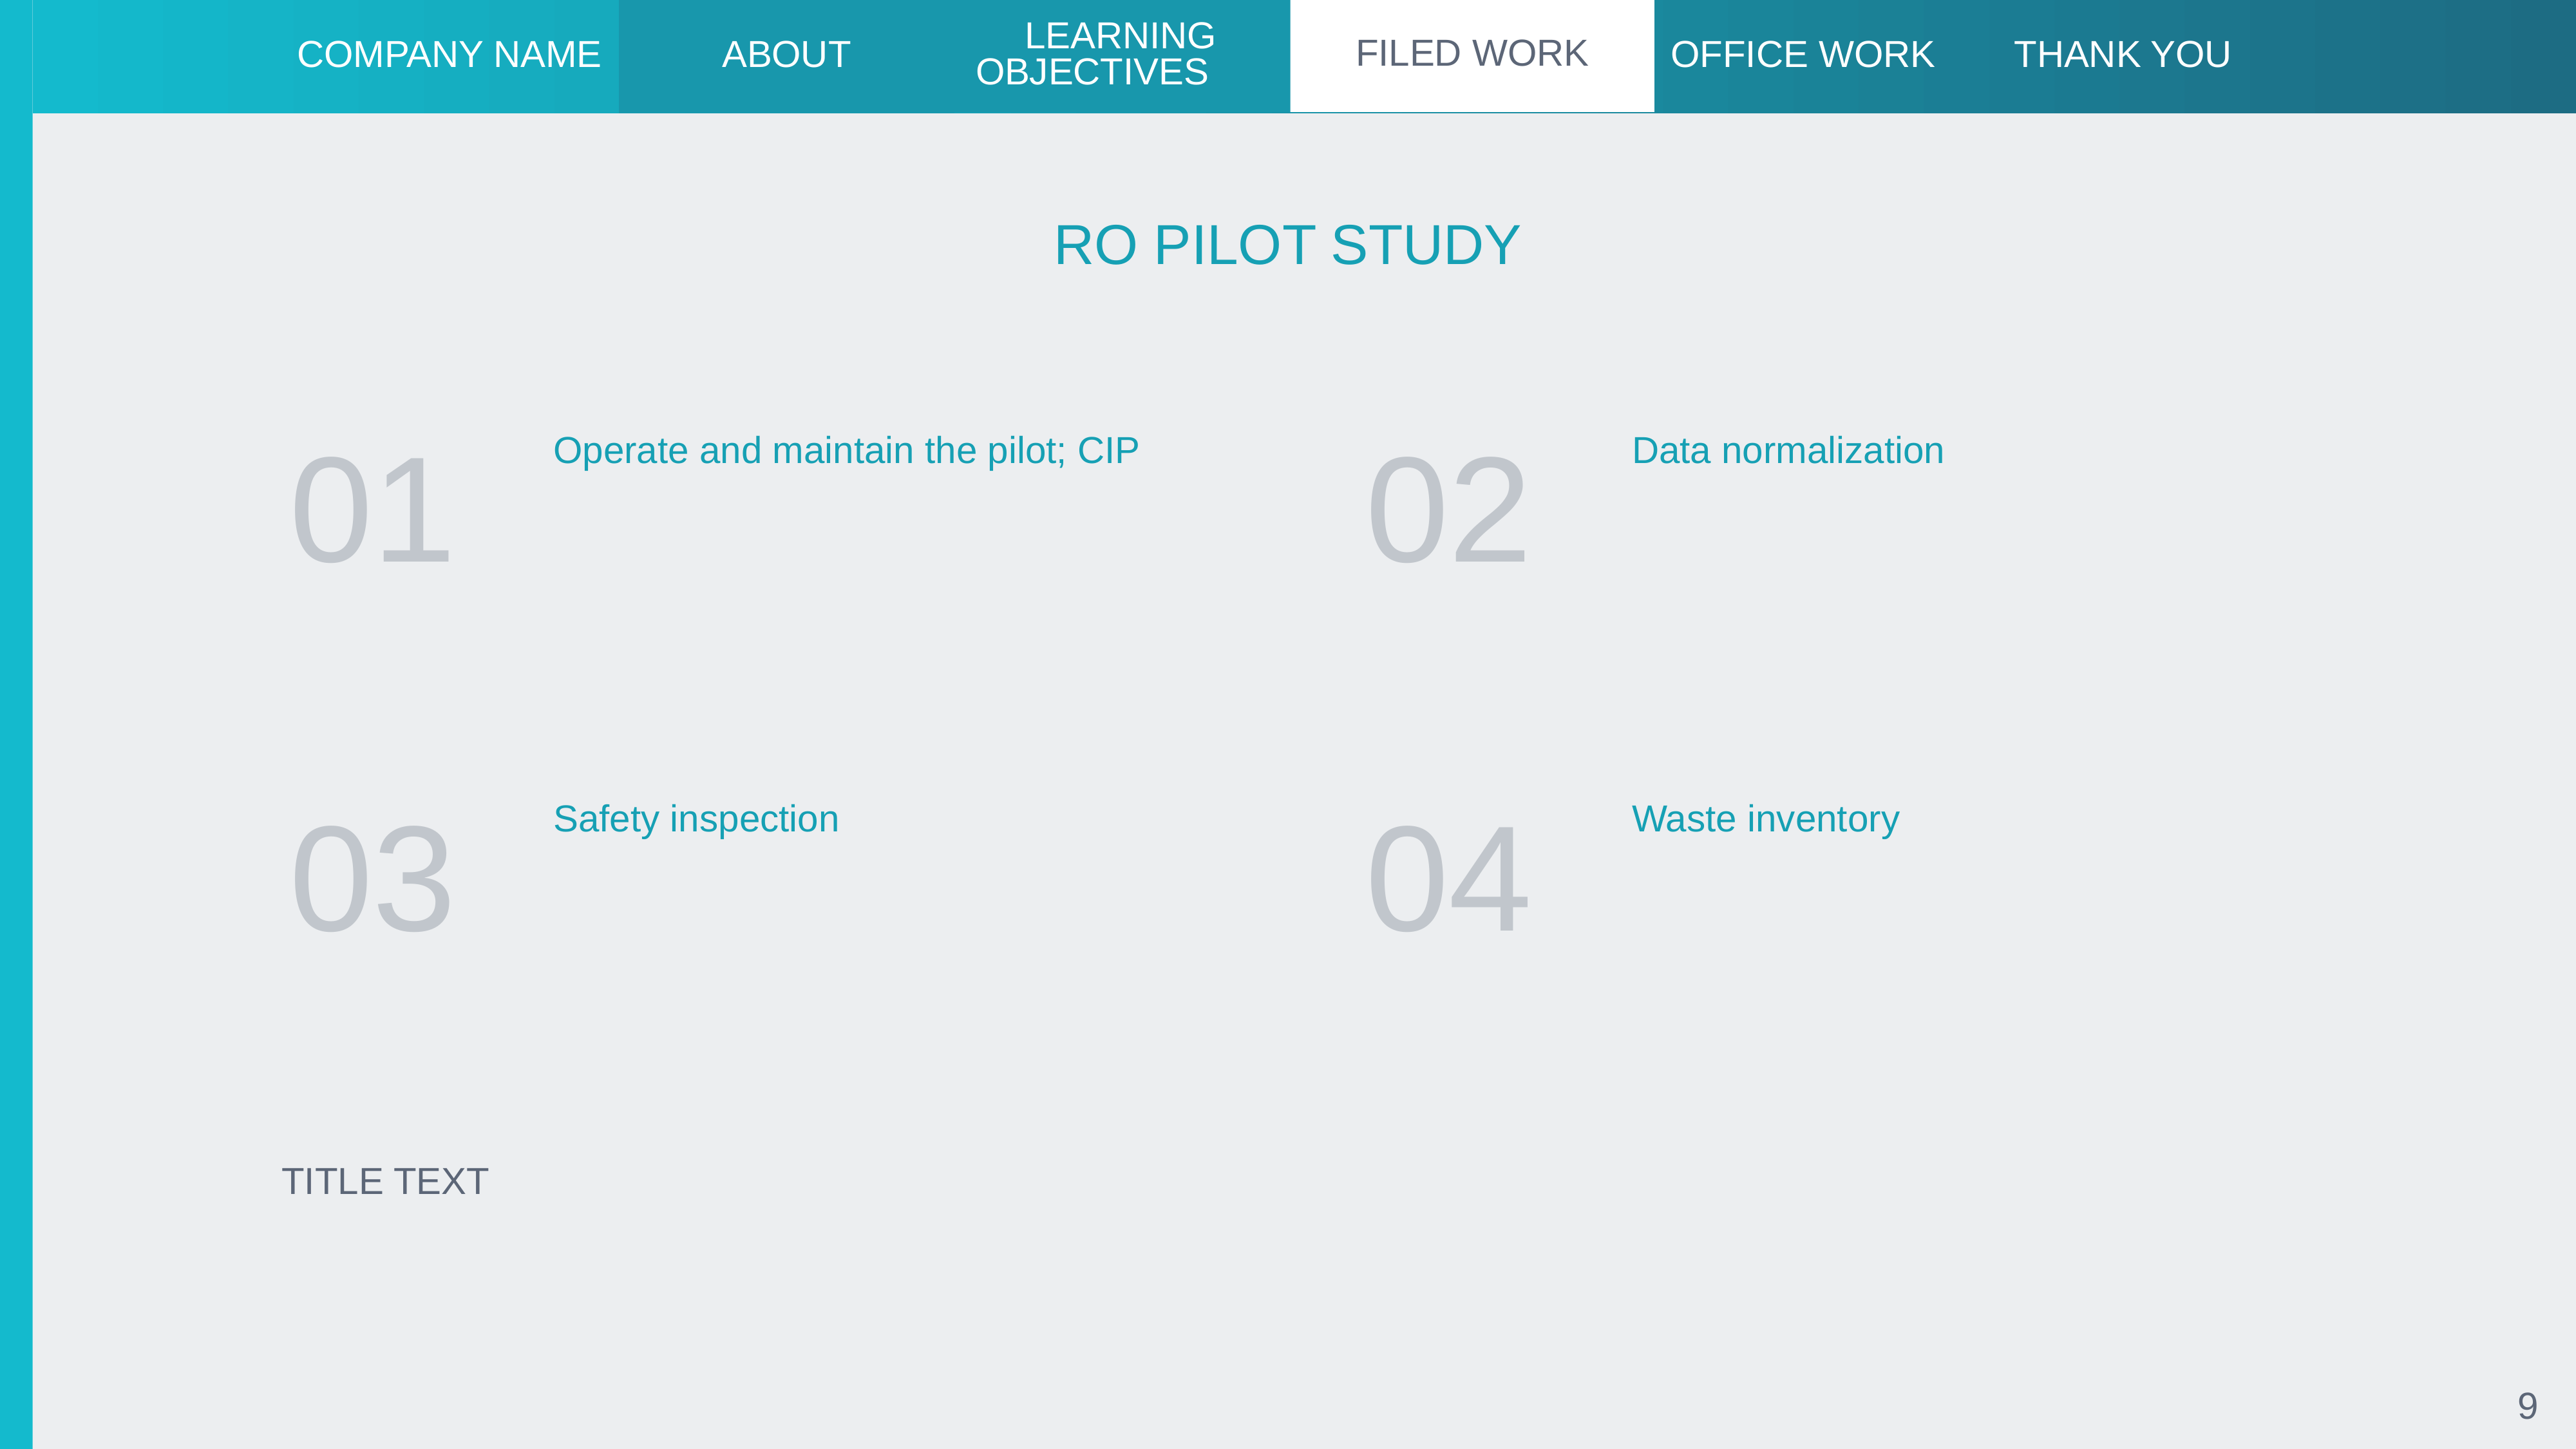

about
Learning objectives
Filed work
company name
Office work
Thank you
# RO Pilot Study

01
Operate and maintain the pilot; CIP
02
Data normalization

04
Waste inventory
03
Safety inspection

Title Text

9